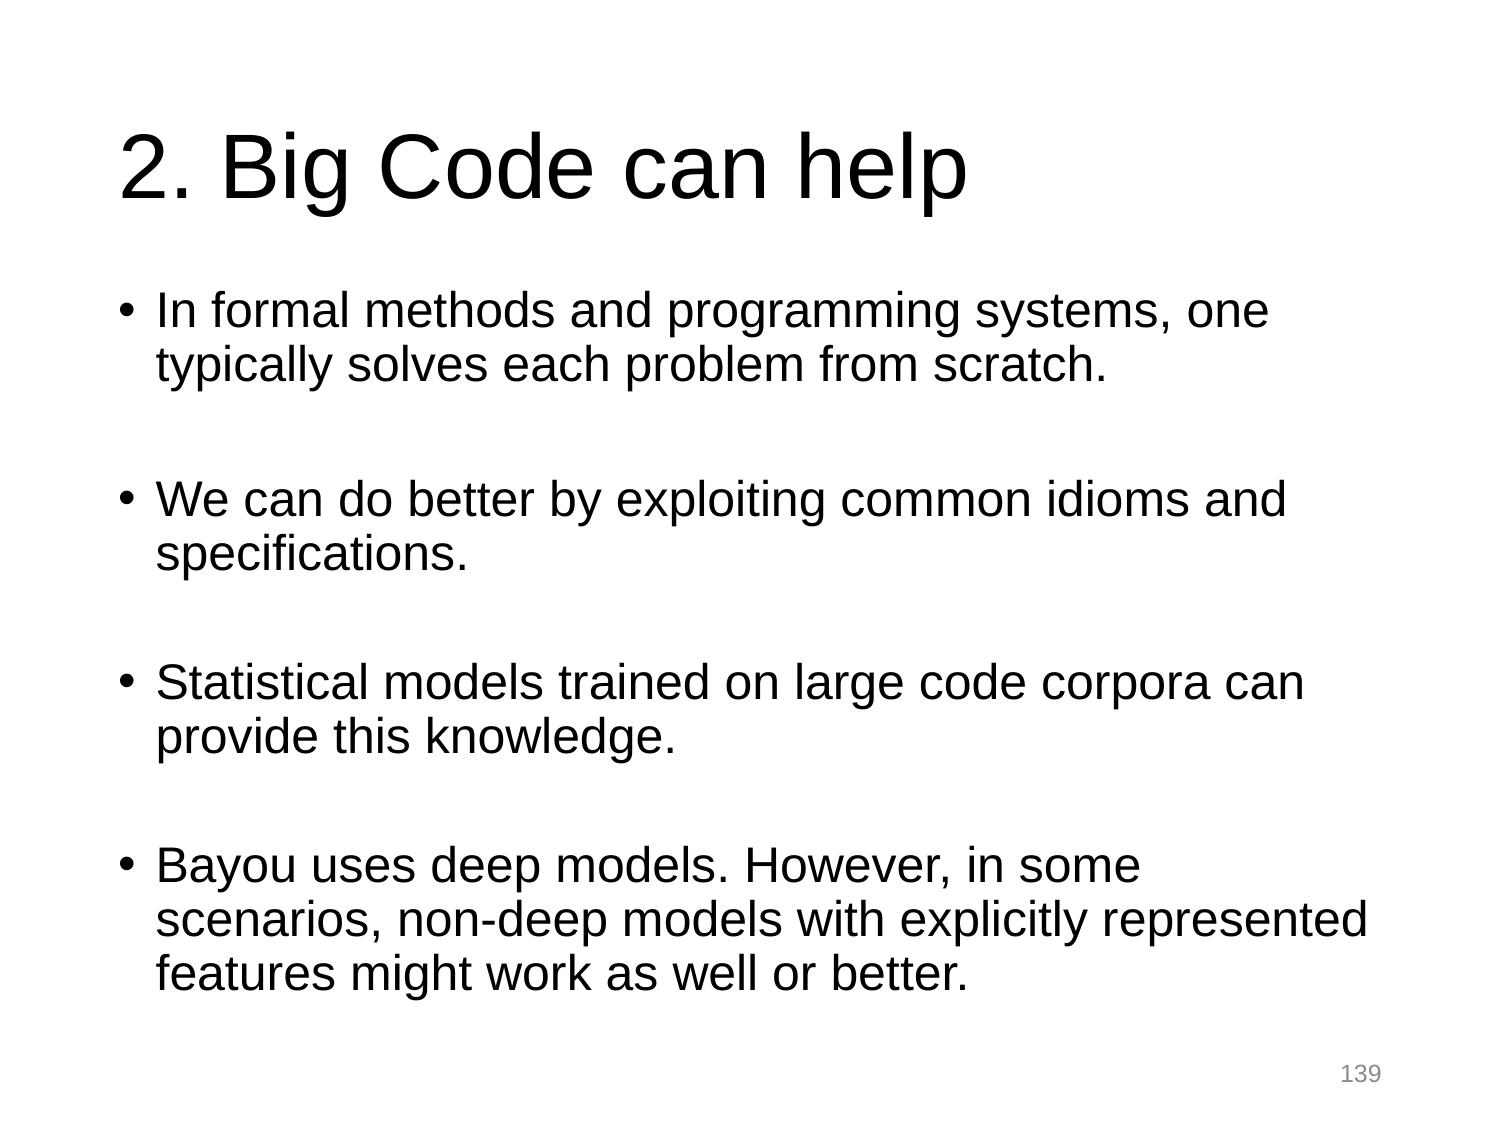

# 2. Big Code can help
In formal methods and programming systems, one typically solves each problem from scratch.
We can do better by exploiting common idioms and specifications.
Statistical models trained on large code corpora can provide this knowledge.
Bayou uses deep models. However, in some scenarios, non-deep models with explicitly represented features might work as well or better.

139